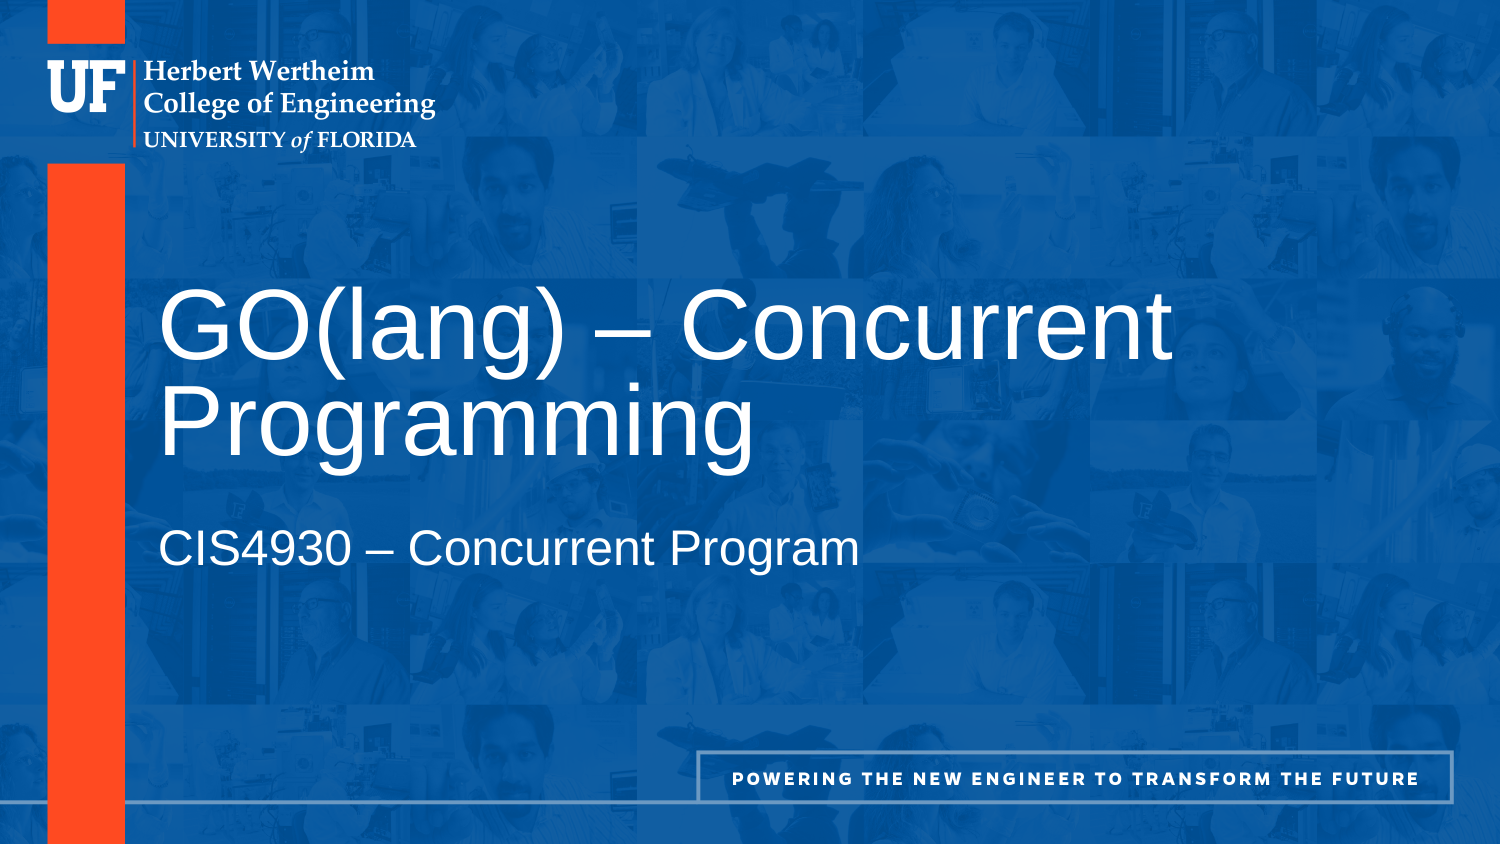

# GO(lang) – Concurrent Programming
CIS4930 – Concurrent Program